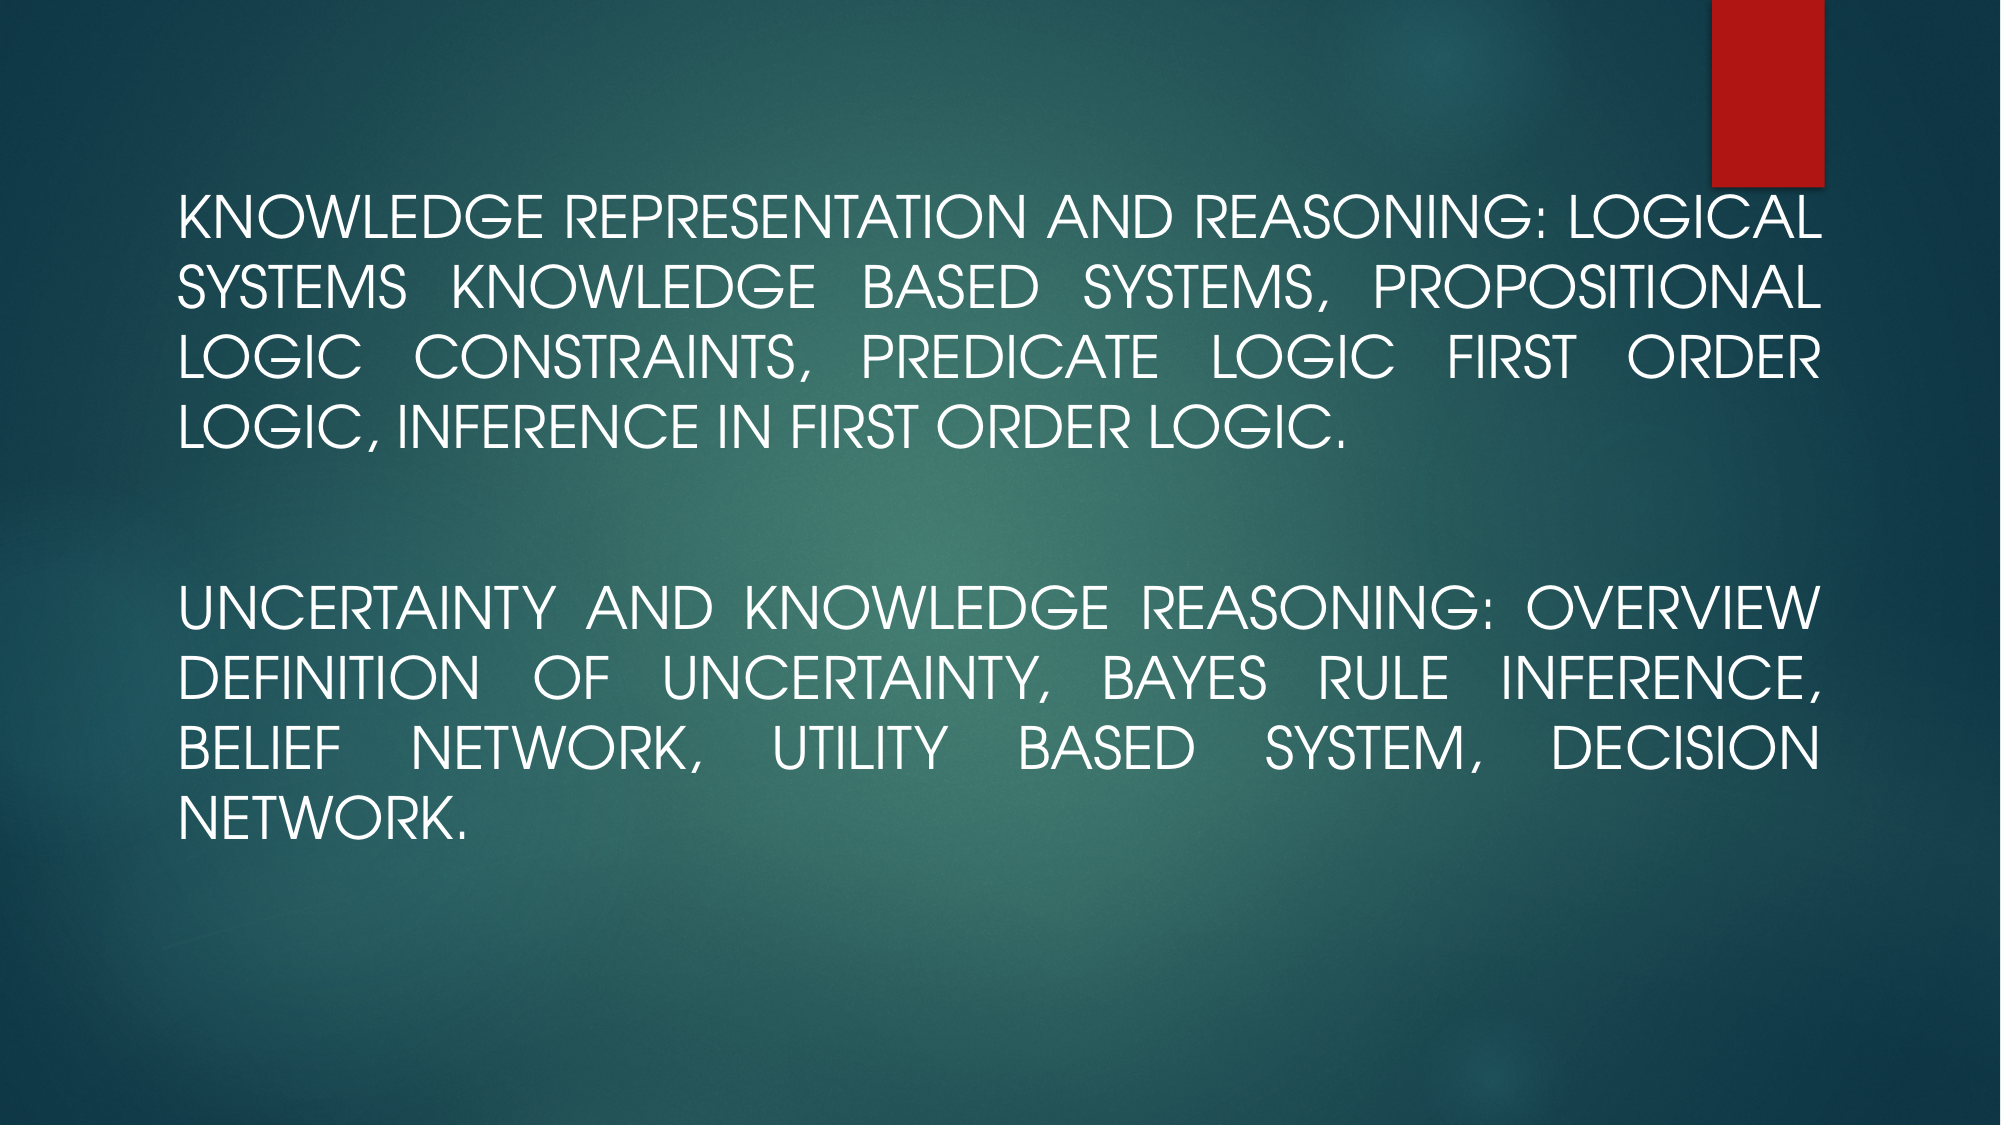

Knowledge Representation and Reasoning: Logical systems Knowledge Based systems, Propositional Logic Constraints, Predicate Logic First Order Logic, Inference in First Order Logic.

Uncertainty and knowledge Reasoning: Overview Definition of uncertainty, Bayes Rule Inference, Belief Network, Utility Based System, Decision Network.